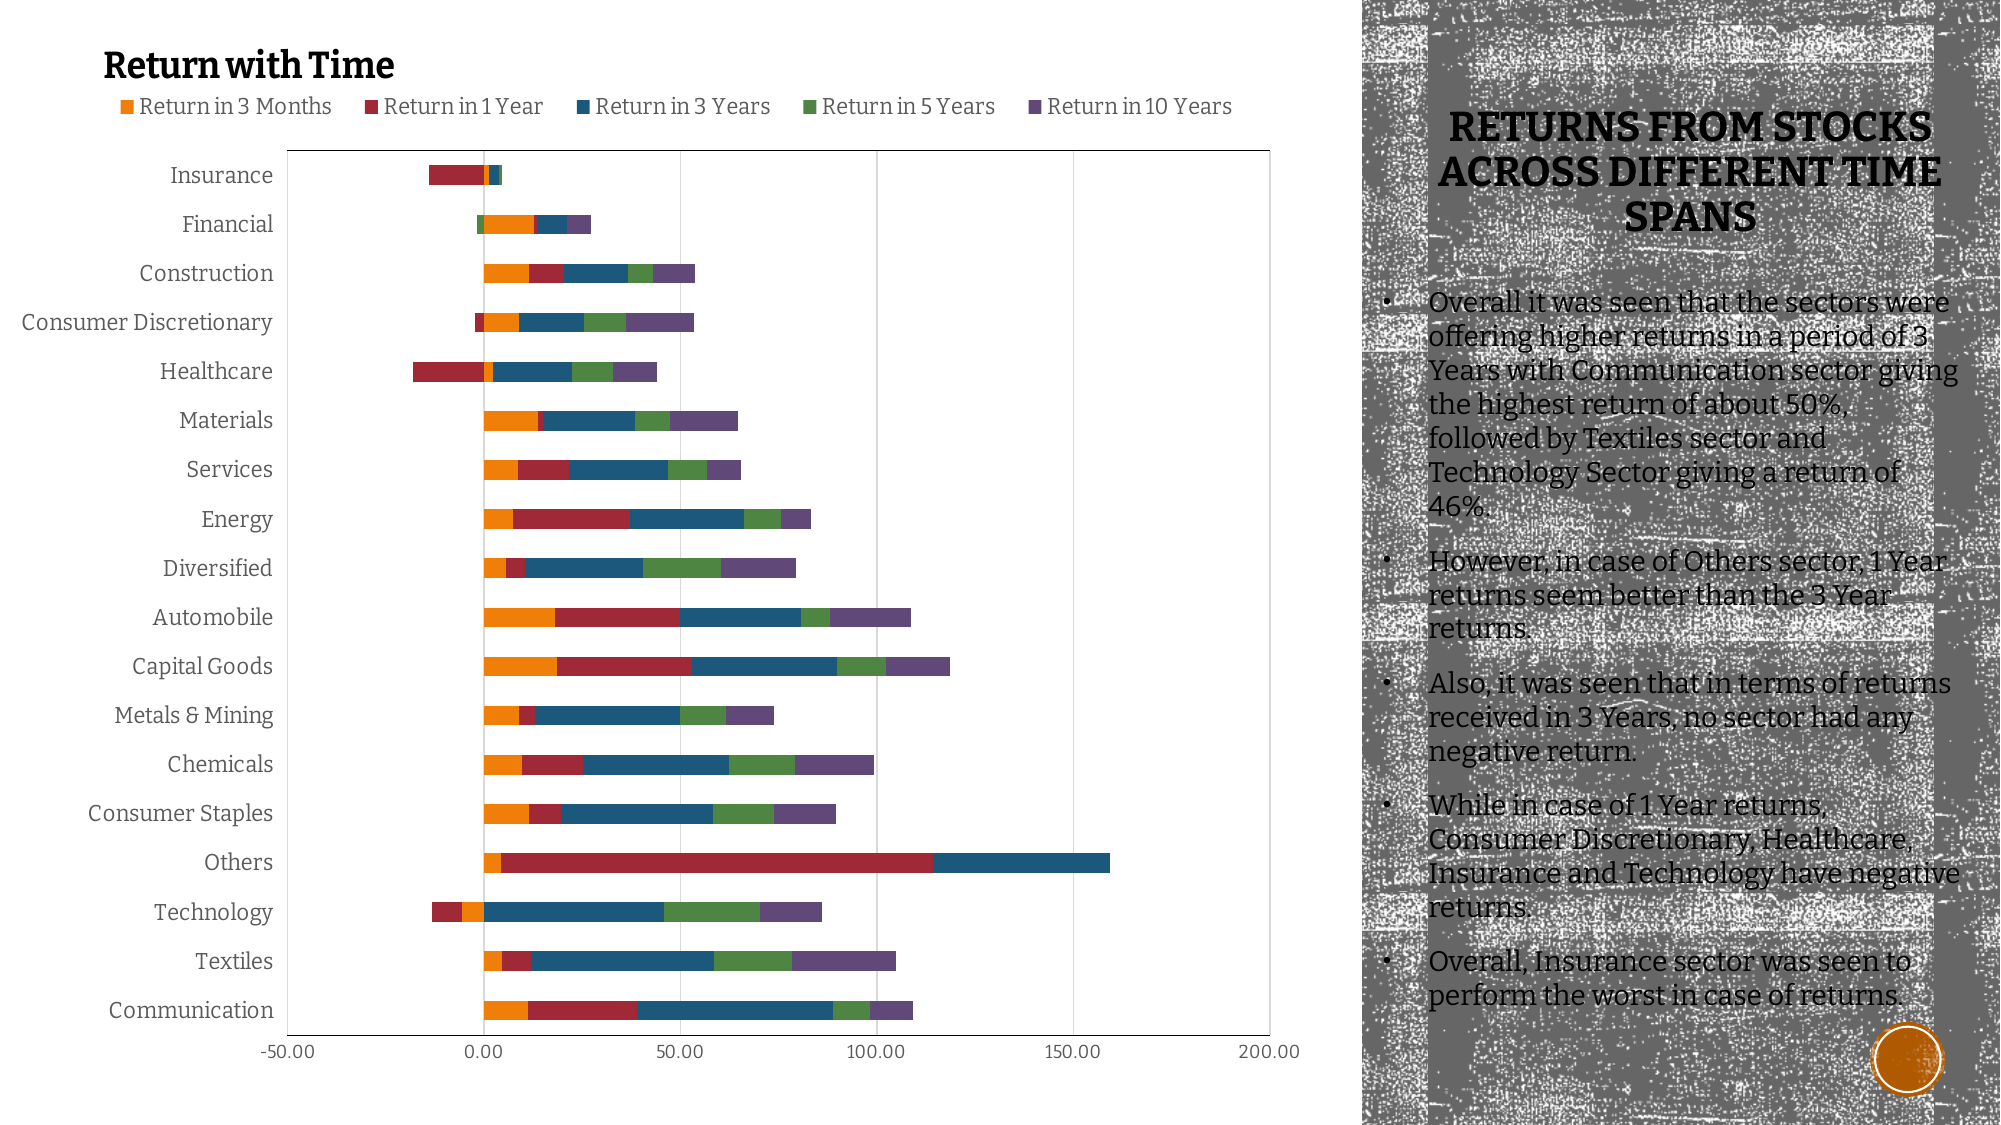

### Chart: Return with Time

| Category | Return in 3 Months | Return in 1 Year | Return in 3 Years | Return in 5 Years | Return in 10 Years |
|---|---|---|---|---|---|
| Communication | 11.153333333333332 | 27.69 | 49.97 | 9.515555555555556 | 10.931111111111113 |
| Textiles | 4.606666666666666 | 7.4255555555555555 | 46.41777777777778 | 19.94222222222222 | 26.412222222222223 |
| Technology | -5.564999999999999 | -7.517499999999999 | 45.82071428571429 | 24.380357142857147 | 15.72607142857143 |
| Others | 4.35 | 110.06 | 44.92 | 0.0 | 0.0 |
| Consumer Staples | 11.393437500000001 | 8.279375 | 38.56125 | 15.469375 | 15.903749999999999 |
| Chemicals | 9.653902439024392 | 15.503658536585363 | 37.17536585365854 | 16.89853658536585 | 19.954390243902438 |
| Metals & Mining | 8.815217391304346 | 4.162173913043477 | 36.9795652173913 | 11.577391304347826 | 12.279130434782607 |
| Capital Goods | 18.652926829268296 | 34.37658536585366 | 36.93585365853659 | 12.464878048780491 | 16.071219512195125 |
| Automobile | 18.11346153846154 | 31.737692307692306 | 30.868461538461535 | 7.366538461538462 | 20.531923076923075 |
| Diversified | 5.5725 | 4.912500000000001 | 30.0 | 19.900000000000002 | 19.09 |
| Energy | 7.47375 | 29.58083333333333 | 29.2075 | 9.432083333333336 | 7.472083333333334 |
| Services | 8.548909090909094 | 13.109272727272726 | 25.285818181818193 | 9.925454545454546 | 8.582545454545452 |
| Materials | 13.748888888888889 | 1.1861111111111113 | 23.44416666666667 | 9.014166666666668 | 17.337222222222223 |
| Healthcare | 2.1940816326530608 | -18.03591836734694 | 20.134897959183668 | 10.522244897959187 | 11.148979591836733 |
| Consumer Discretionary | 8.965 | -2.3385000000000007 | 16.408 | 10.882000000000001 | 17.264500000000005 |
| Construction | 11.4508 | 8.825600000000001 | 16.290399999999998 | 6.412400000000002 | 10.8504 |
| Financial | 12.65228571428571 | 1.1894285714285708 | 7.176285714285717 | -1.731 | 6.13242857142857 |
| Insurance | 1.2462499999999999 | -13.9375 | 2.56625 | 0.72875 | 0.0 |
# Returns from Stocks across different time spans
Overall it was seen that the sectors were offering higher returns in a period of 3 Years with Communication sector giving the highest return of about 50%, followed by Textiles sector and Technology Sector giving a return of 46%.
However, in case of Others sector, 1 Year returns seem better than the 3 Year returns.
Also, it was seen that in terms of returns received in 3 Years, no sector had any negative return.
While in case of 1 Year returns,  Consumer Discretionary, Healthcare, Insurance and Technology have negative returns.
Overall, Insurance sector was seen to perform the worst in case of returns.